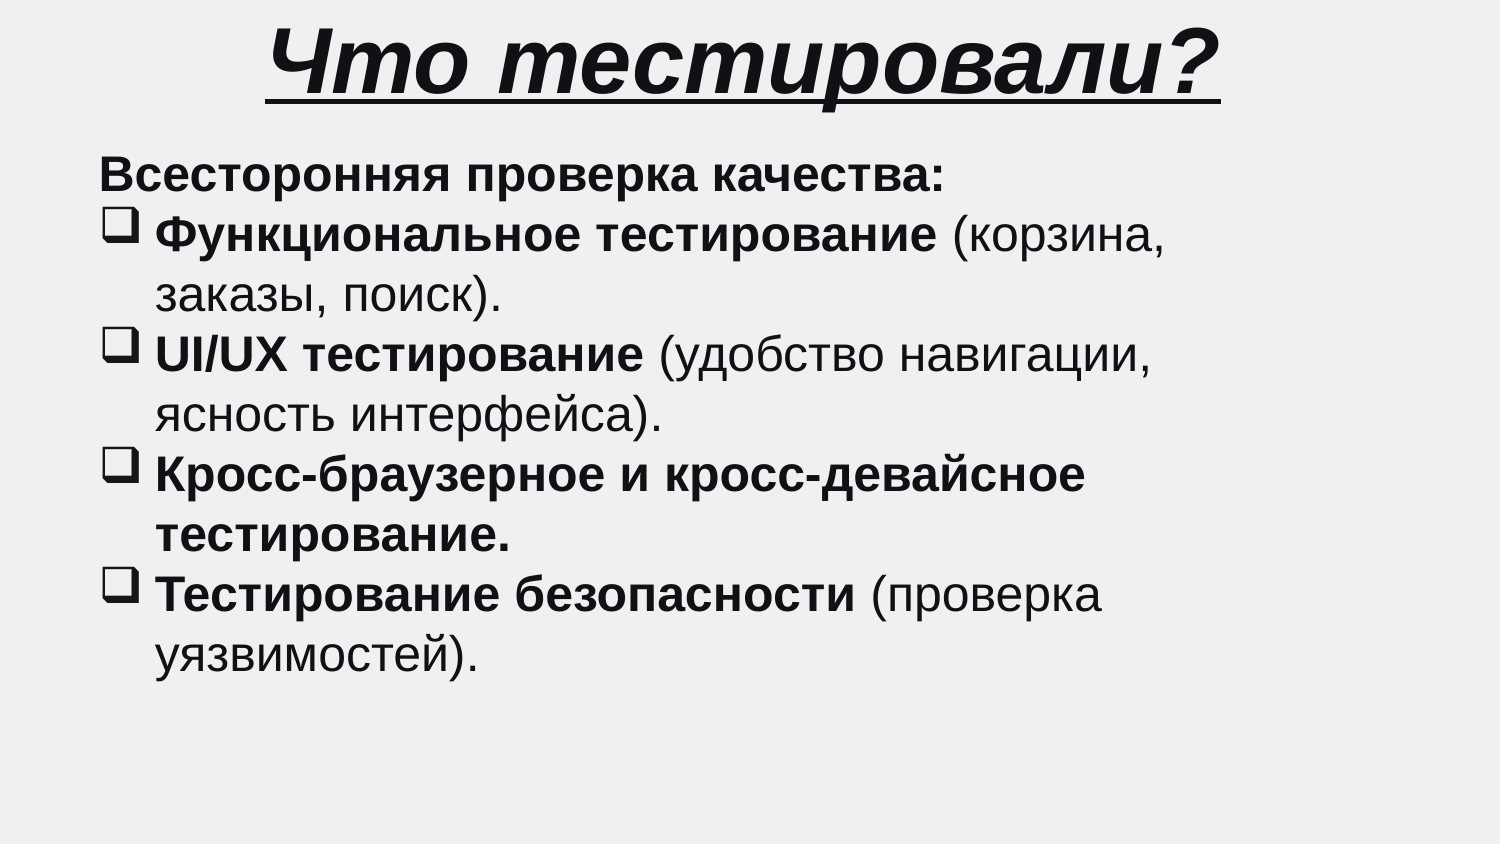

# Что тестировали?
Всесторонняя проверка качества:
Функциональное тестирование (корзина, заказы, поиск).
UI/UX тестирование (удобство навигации, ясность интерфейса).
Кросс-браузерное и кросс-девайсное тестирование.
Тестирование безопасности (проверка уязвимостей).